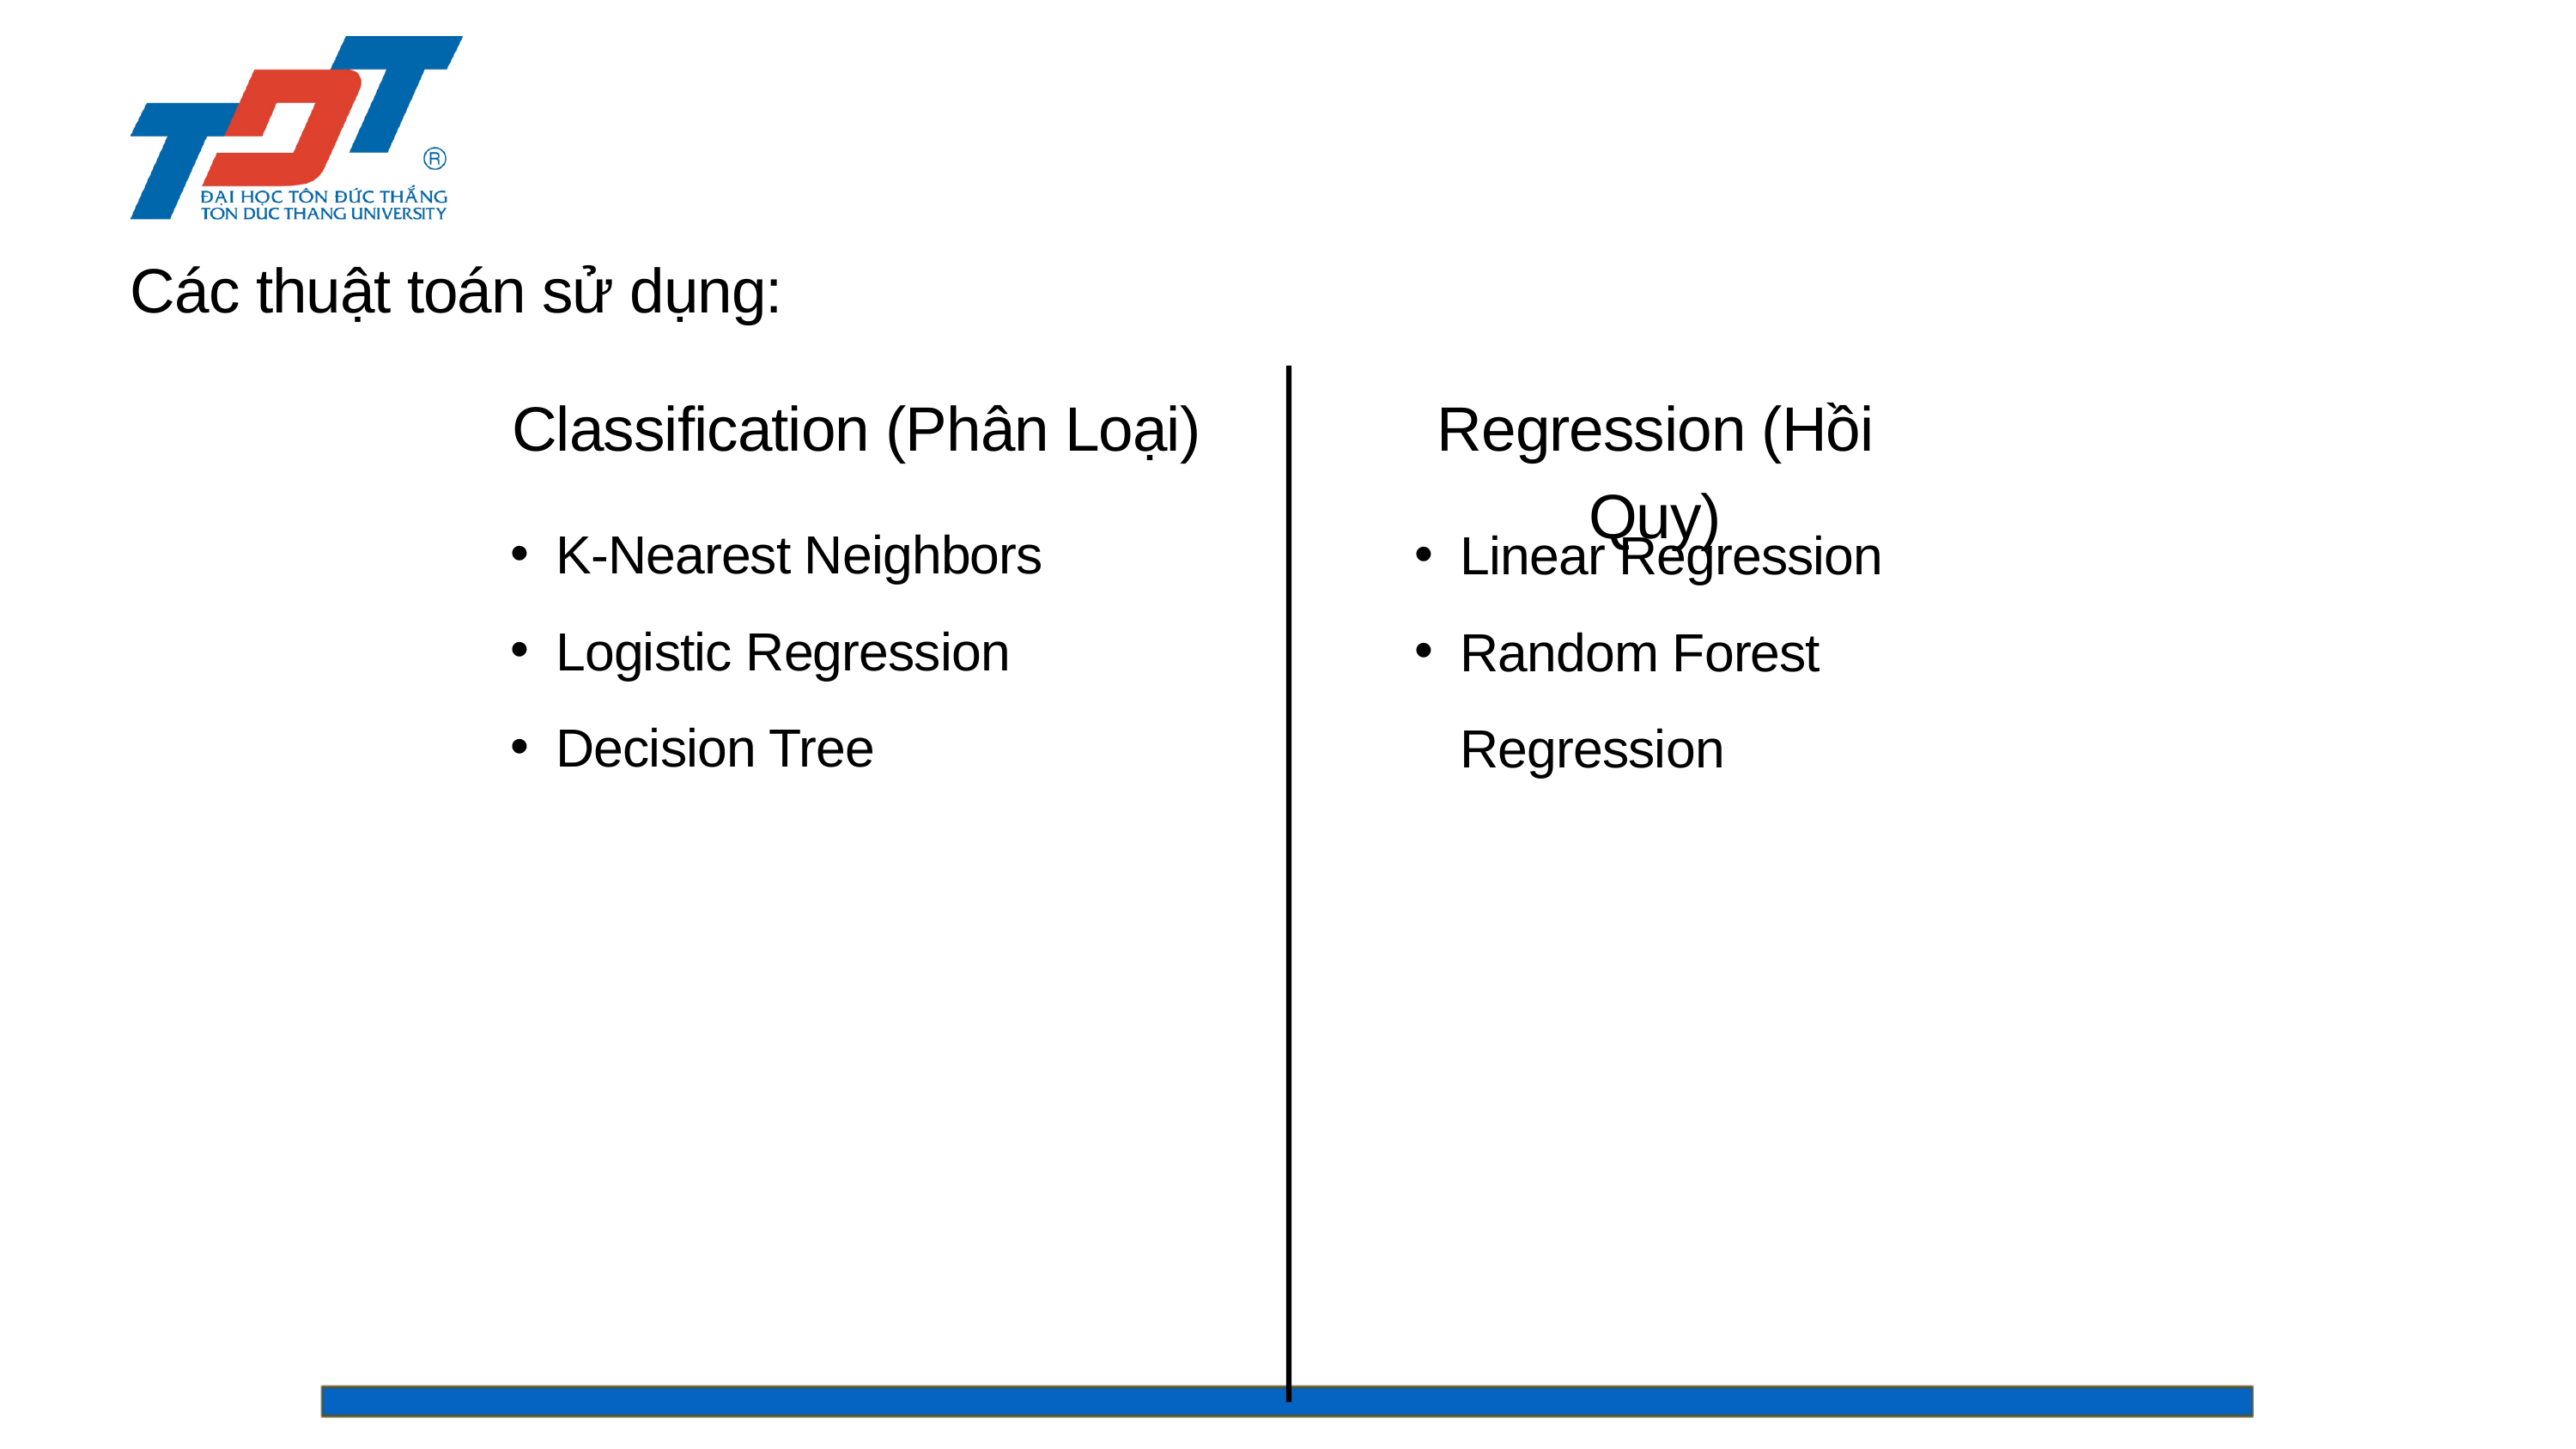

Các thuật toán sử dụng:

Classification (Phân Loại)
Regression (Hồi Quy)
K-Nearest Neighbors
Logistic Regression
Decision Tree
Linear Regression
Random Forest Regression

a